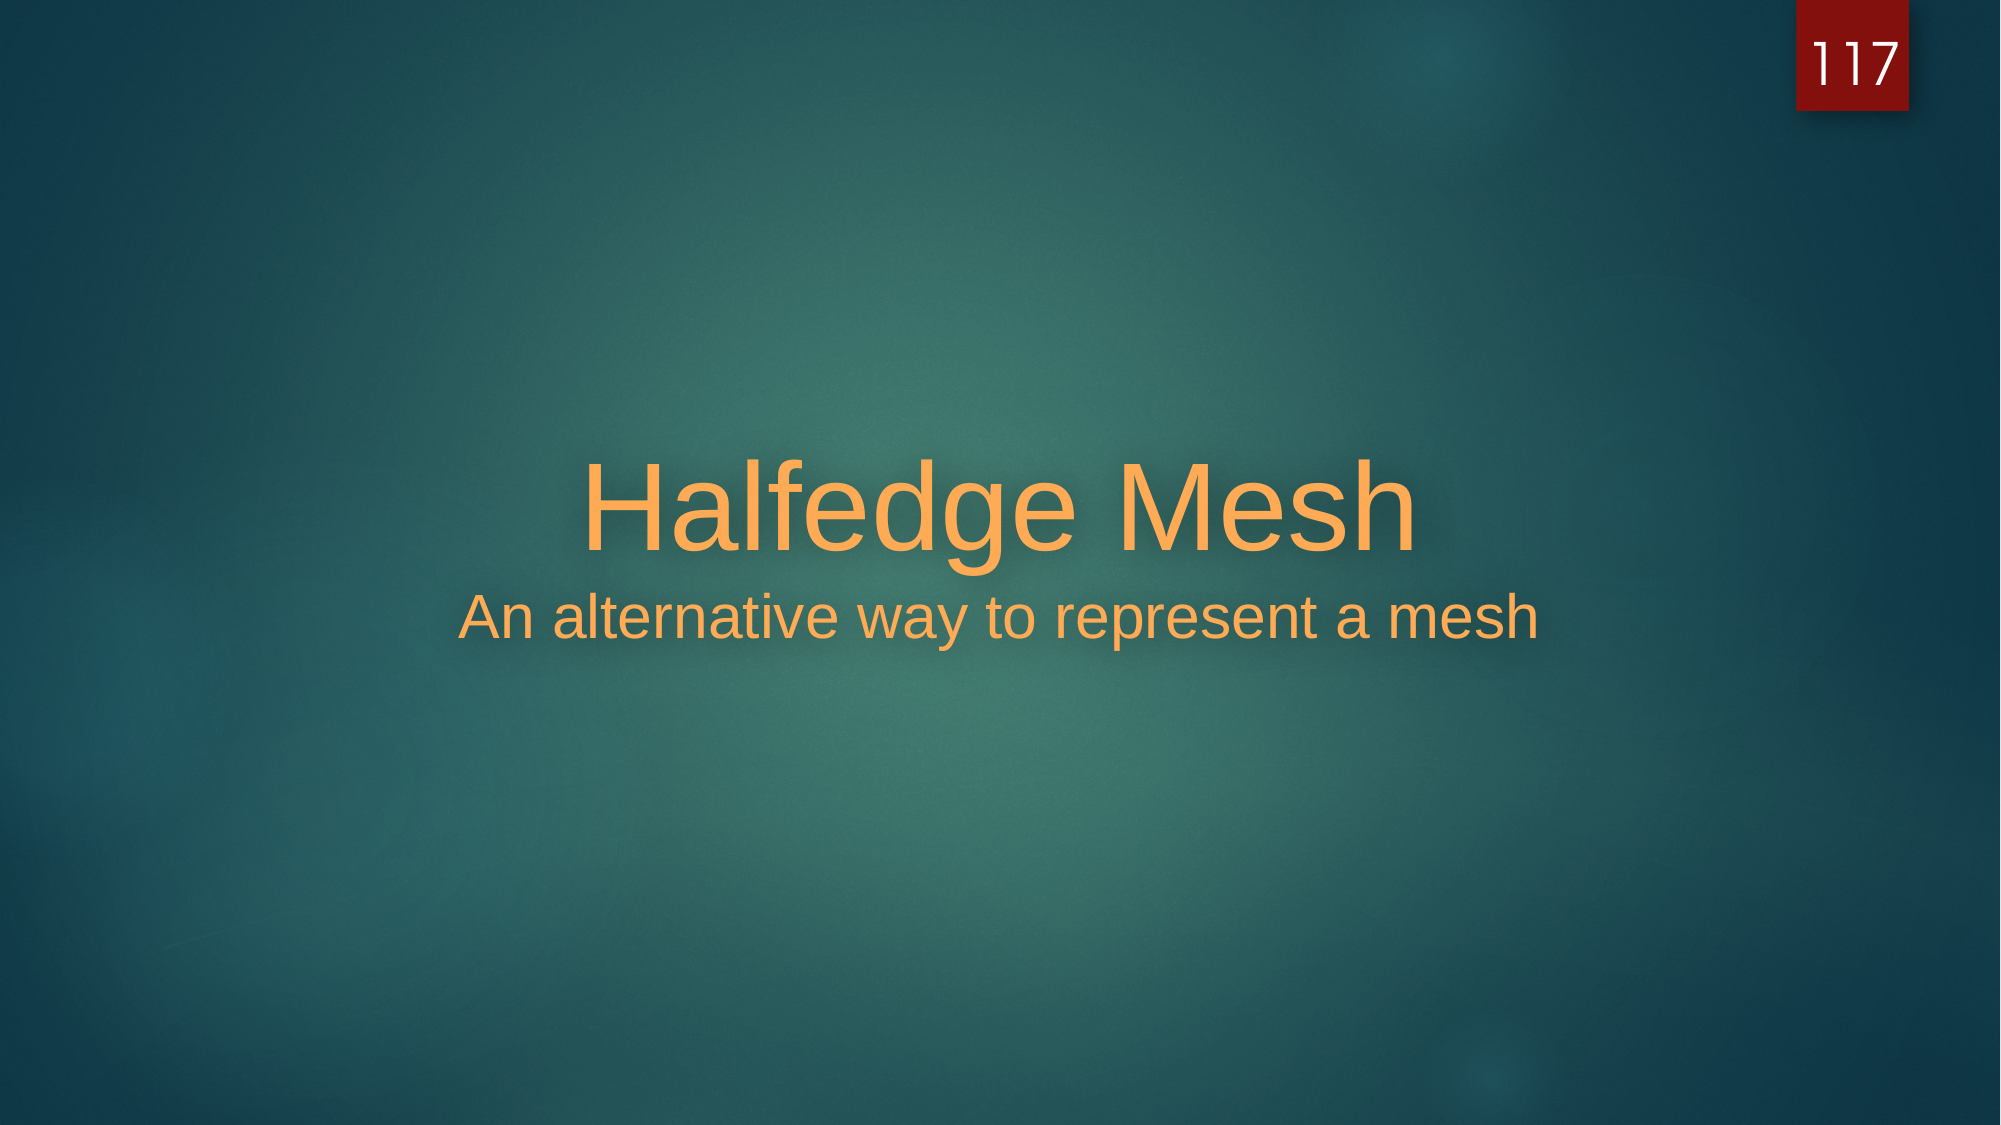

117

Halfedge Mesh
An alternative way to represent a mesh